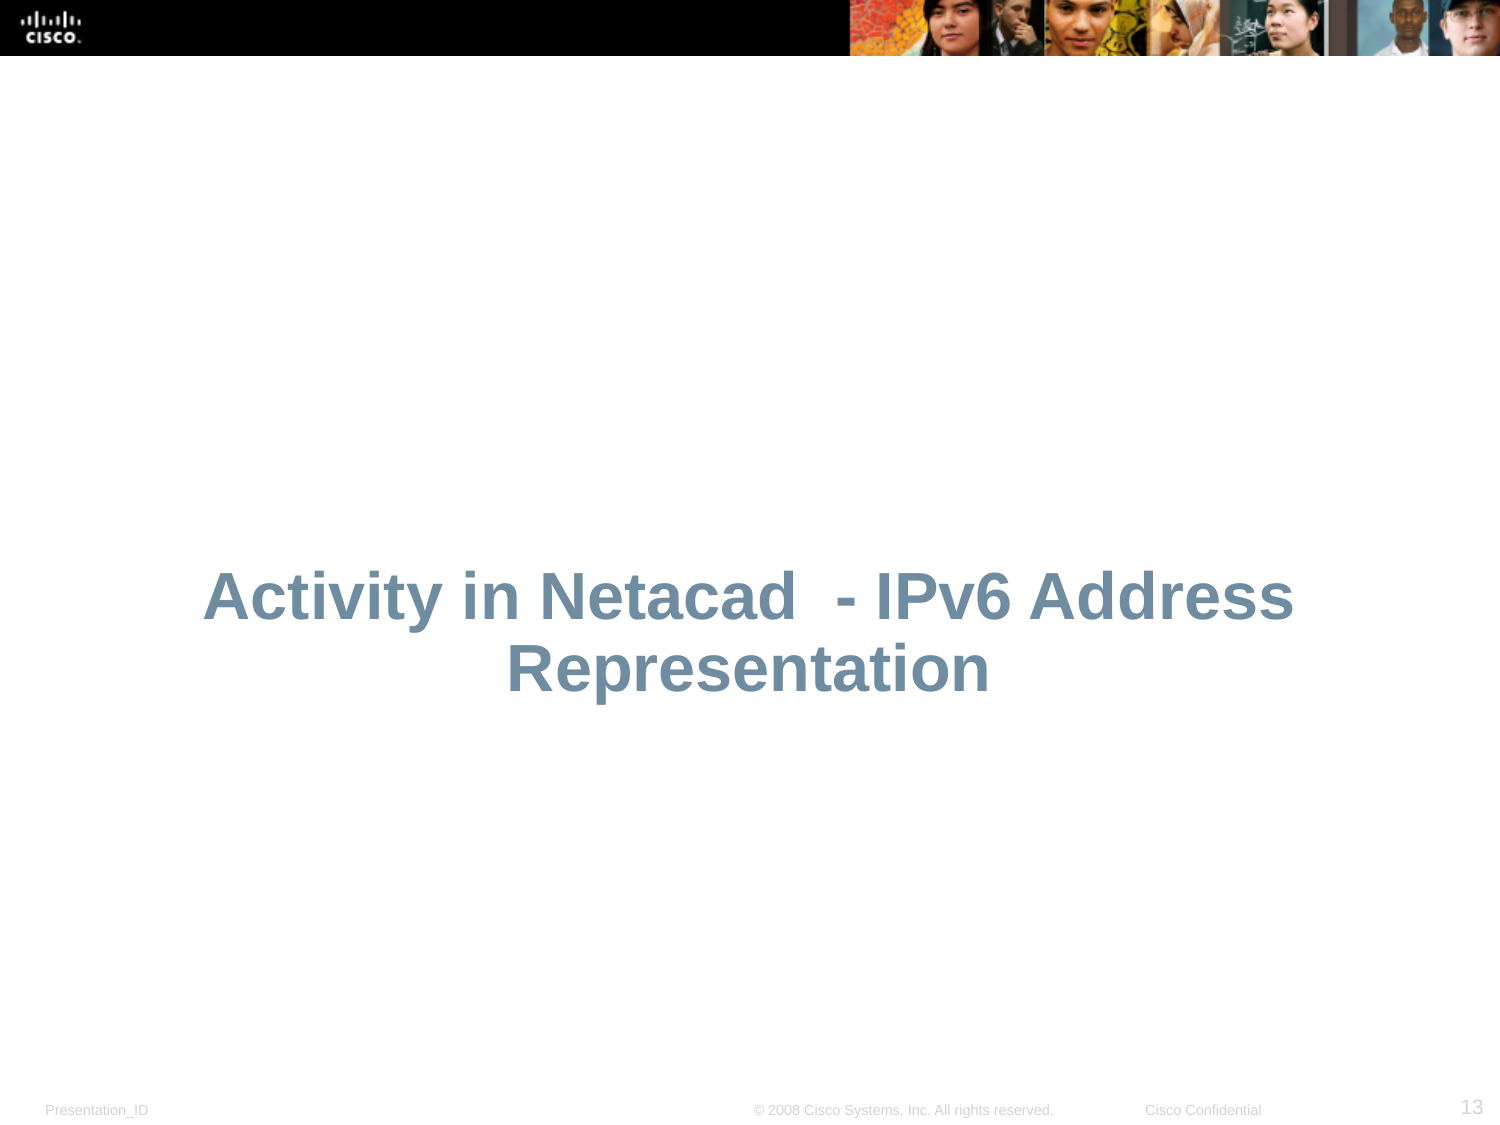

Activity in Netacad  - IPv6 Address Representation